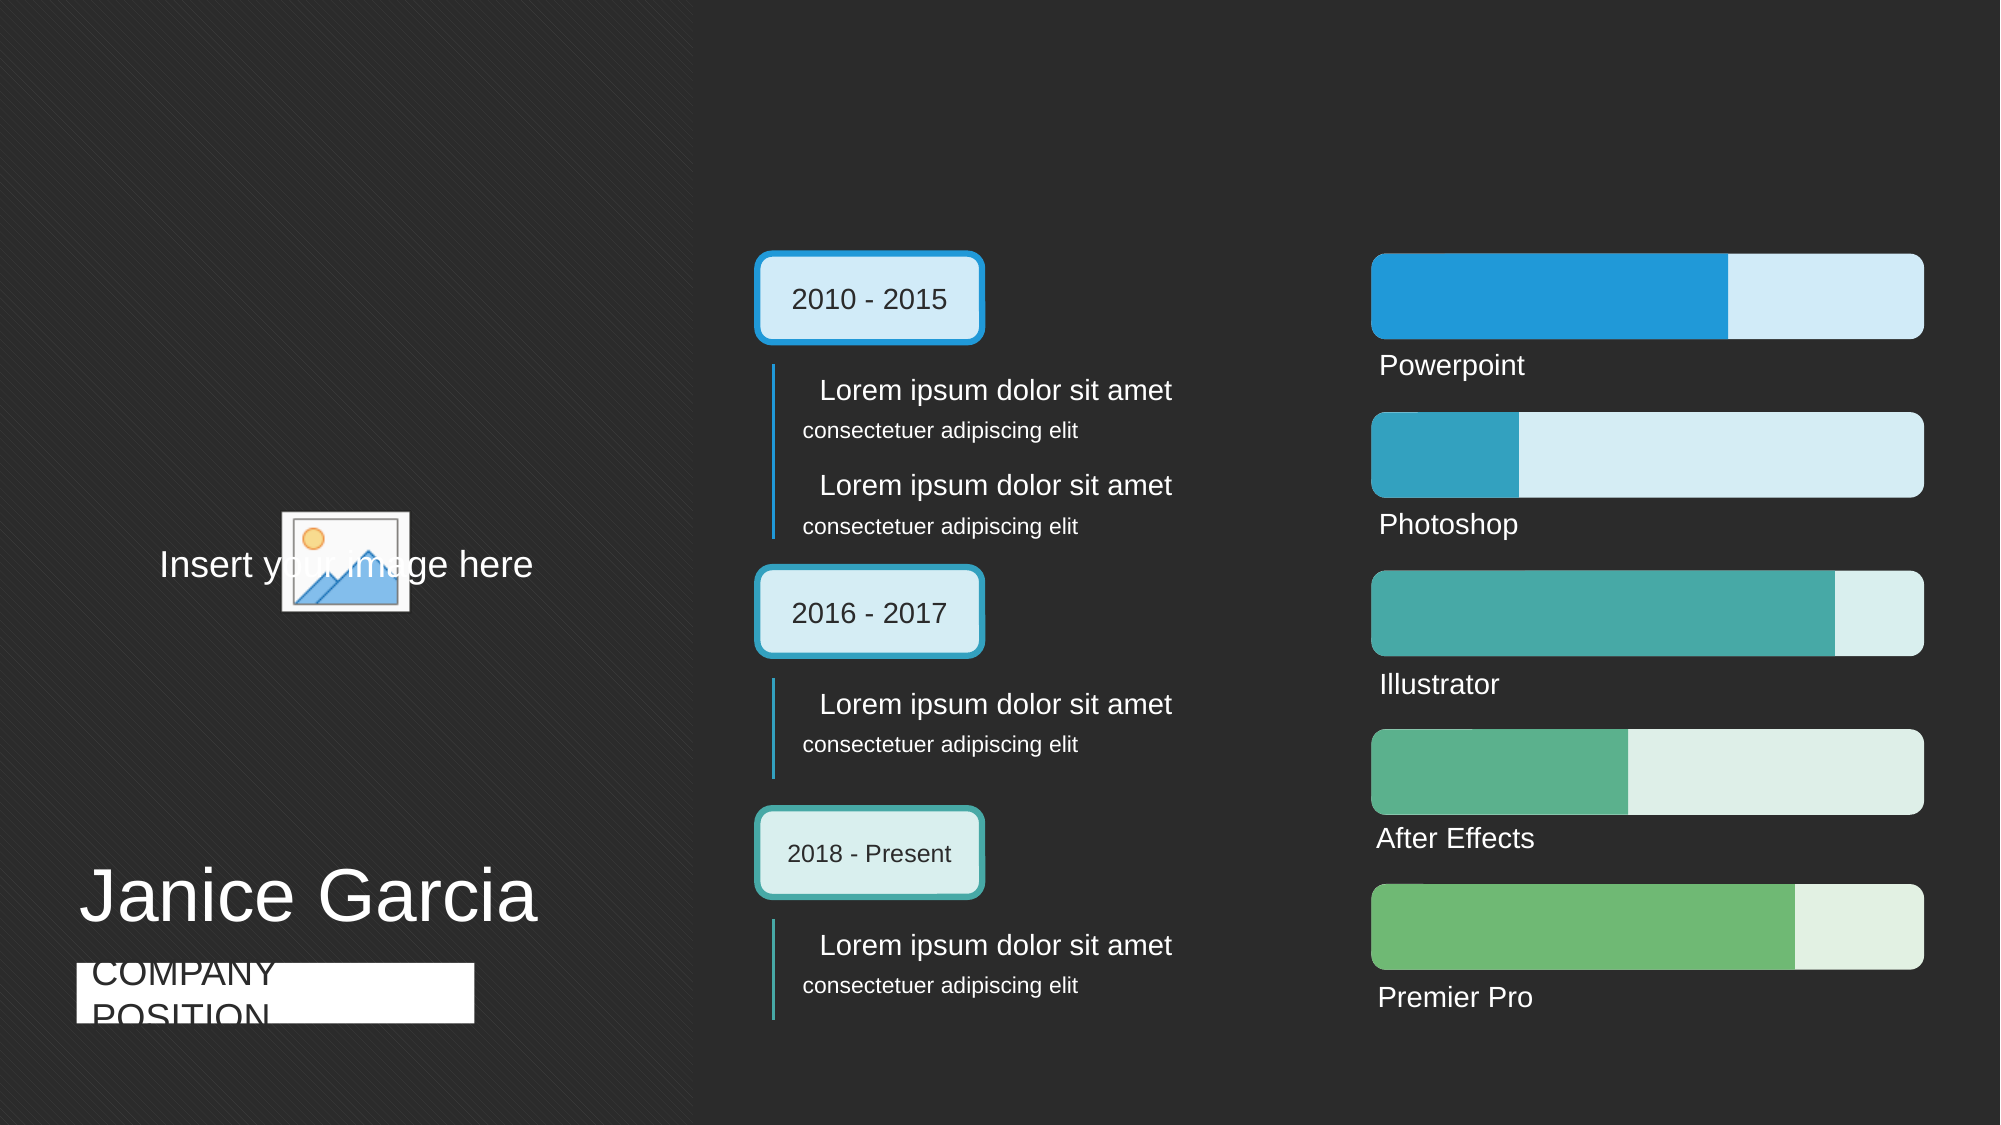

2010 - 2015

Powerpoint
Lorem ipsum dolor sit amet

consectetuer adipiscing elit

Lorem ipsum dolor sit amet
Photoshop
consectetuer adipiscing elit
2016 - 2017

Illustrator
Lorem ipsum dolor sit amet

consectetuer adipiscing elit

2018 - Present
After Effects
Janice Garcia

Lorem ipsum dolor sit amet
COMPANY POSITION
consectetuer adipiscing elit
Premier Pro